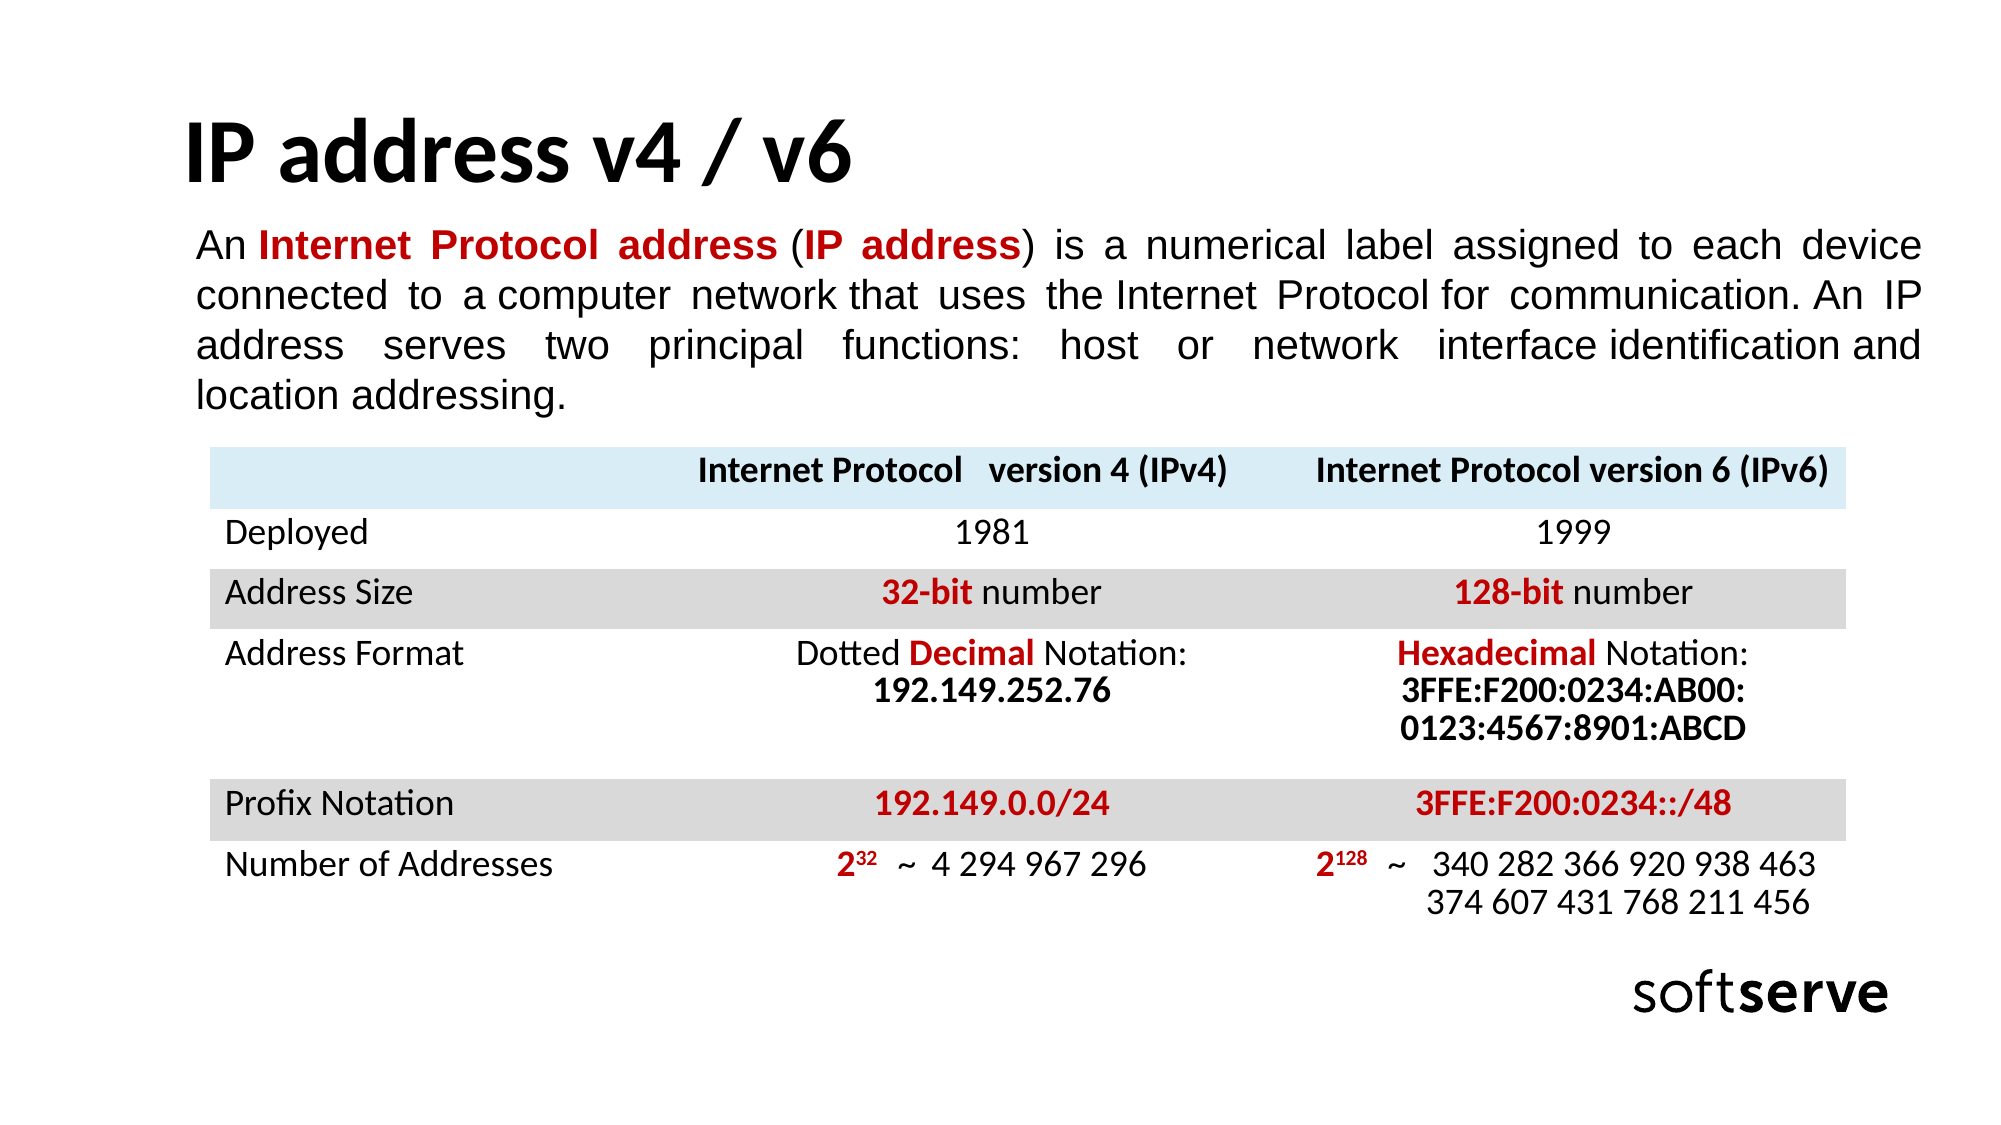

IP address v4 / v6
An Internet Protocol address (IP address) is a numerical label assigned to each device connected to a computer network that uses the Internet Protocol for communication. An IP address serves two principal functions: host or network interface identification and location addressing.
|  | Internet Protocol version 4 (IPv4) | Internet Protocol version 6 (IPv6) |
| --- | --- | --- |
| Deployed | 1981 | 1999 |
| Address Size | 32-bit number | 128-bit number |
| Address Format | Dotted Decimal Notation: 192.149.252.76 | Hexadecimal Notation: 3FFE:F200:0234:AB00: 0123:4567:8901:ABCD |
| Profix Notation | 192.149.0.0/24 | 3FFE:F200:0234::/48 |
| Number of Addresses | 232 ~ 4 294 967 296 | 2128 ~ 340 282 366 920 938 463 374 607 431 768 211 456 |